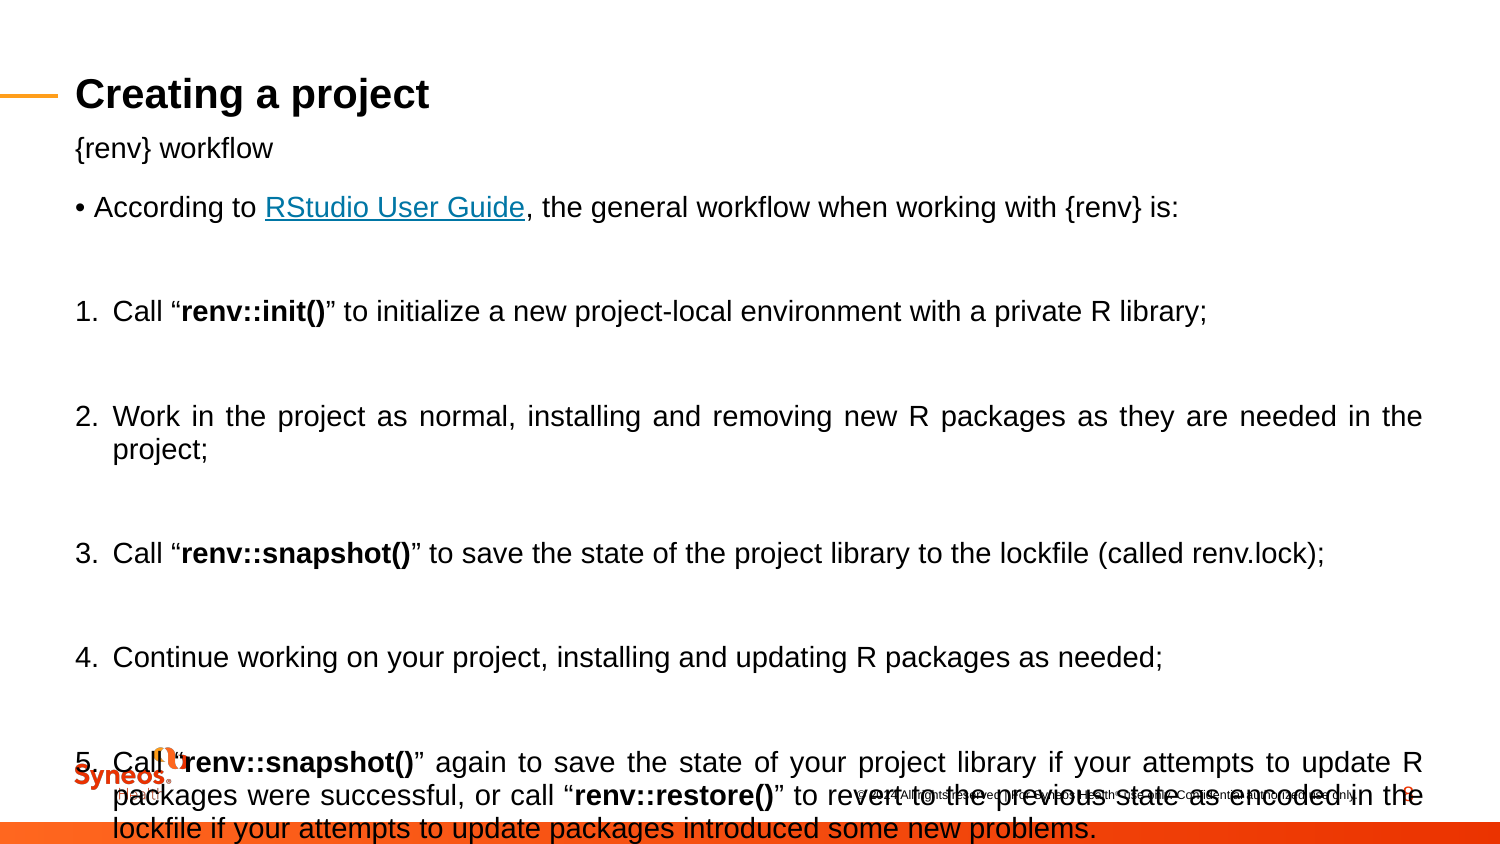

# Creating a project
{renv} workflow
According to RStudio User Guide, the general workflow when working with {renv} is:

Call “renv::init()” to initialize a new project-local environment with a private R library;

Work in the project as normal, installing and removing new R packages as they are needed in the project;

Call “renv::snapshot()” to save the state of the project library to the lockfile (called renv.lock);

Continue working on your project, installing and updating R packages as needed;

Call “renv::snapshot()” again to save the state of your project library if your attempts to update R packages were successful, or call “renv::restore()” to revert to the previous state as encoded in the lockfile if your attempts to update packages introduced some new problems.